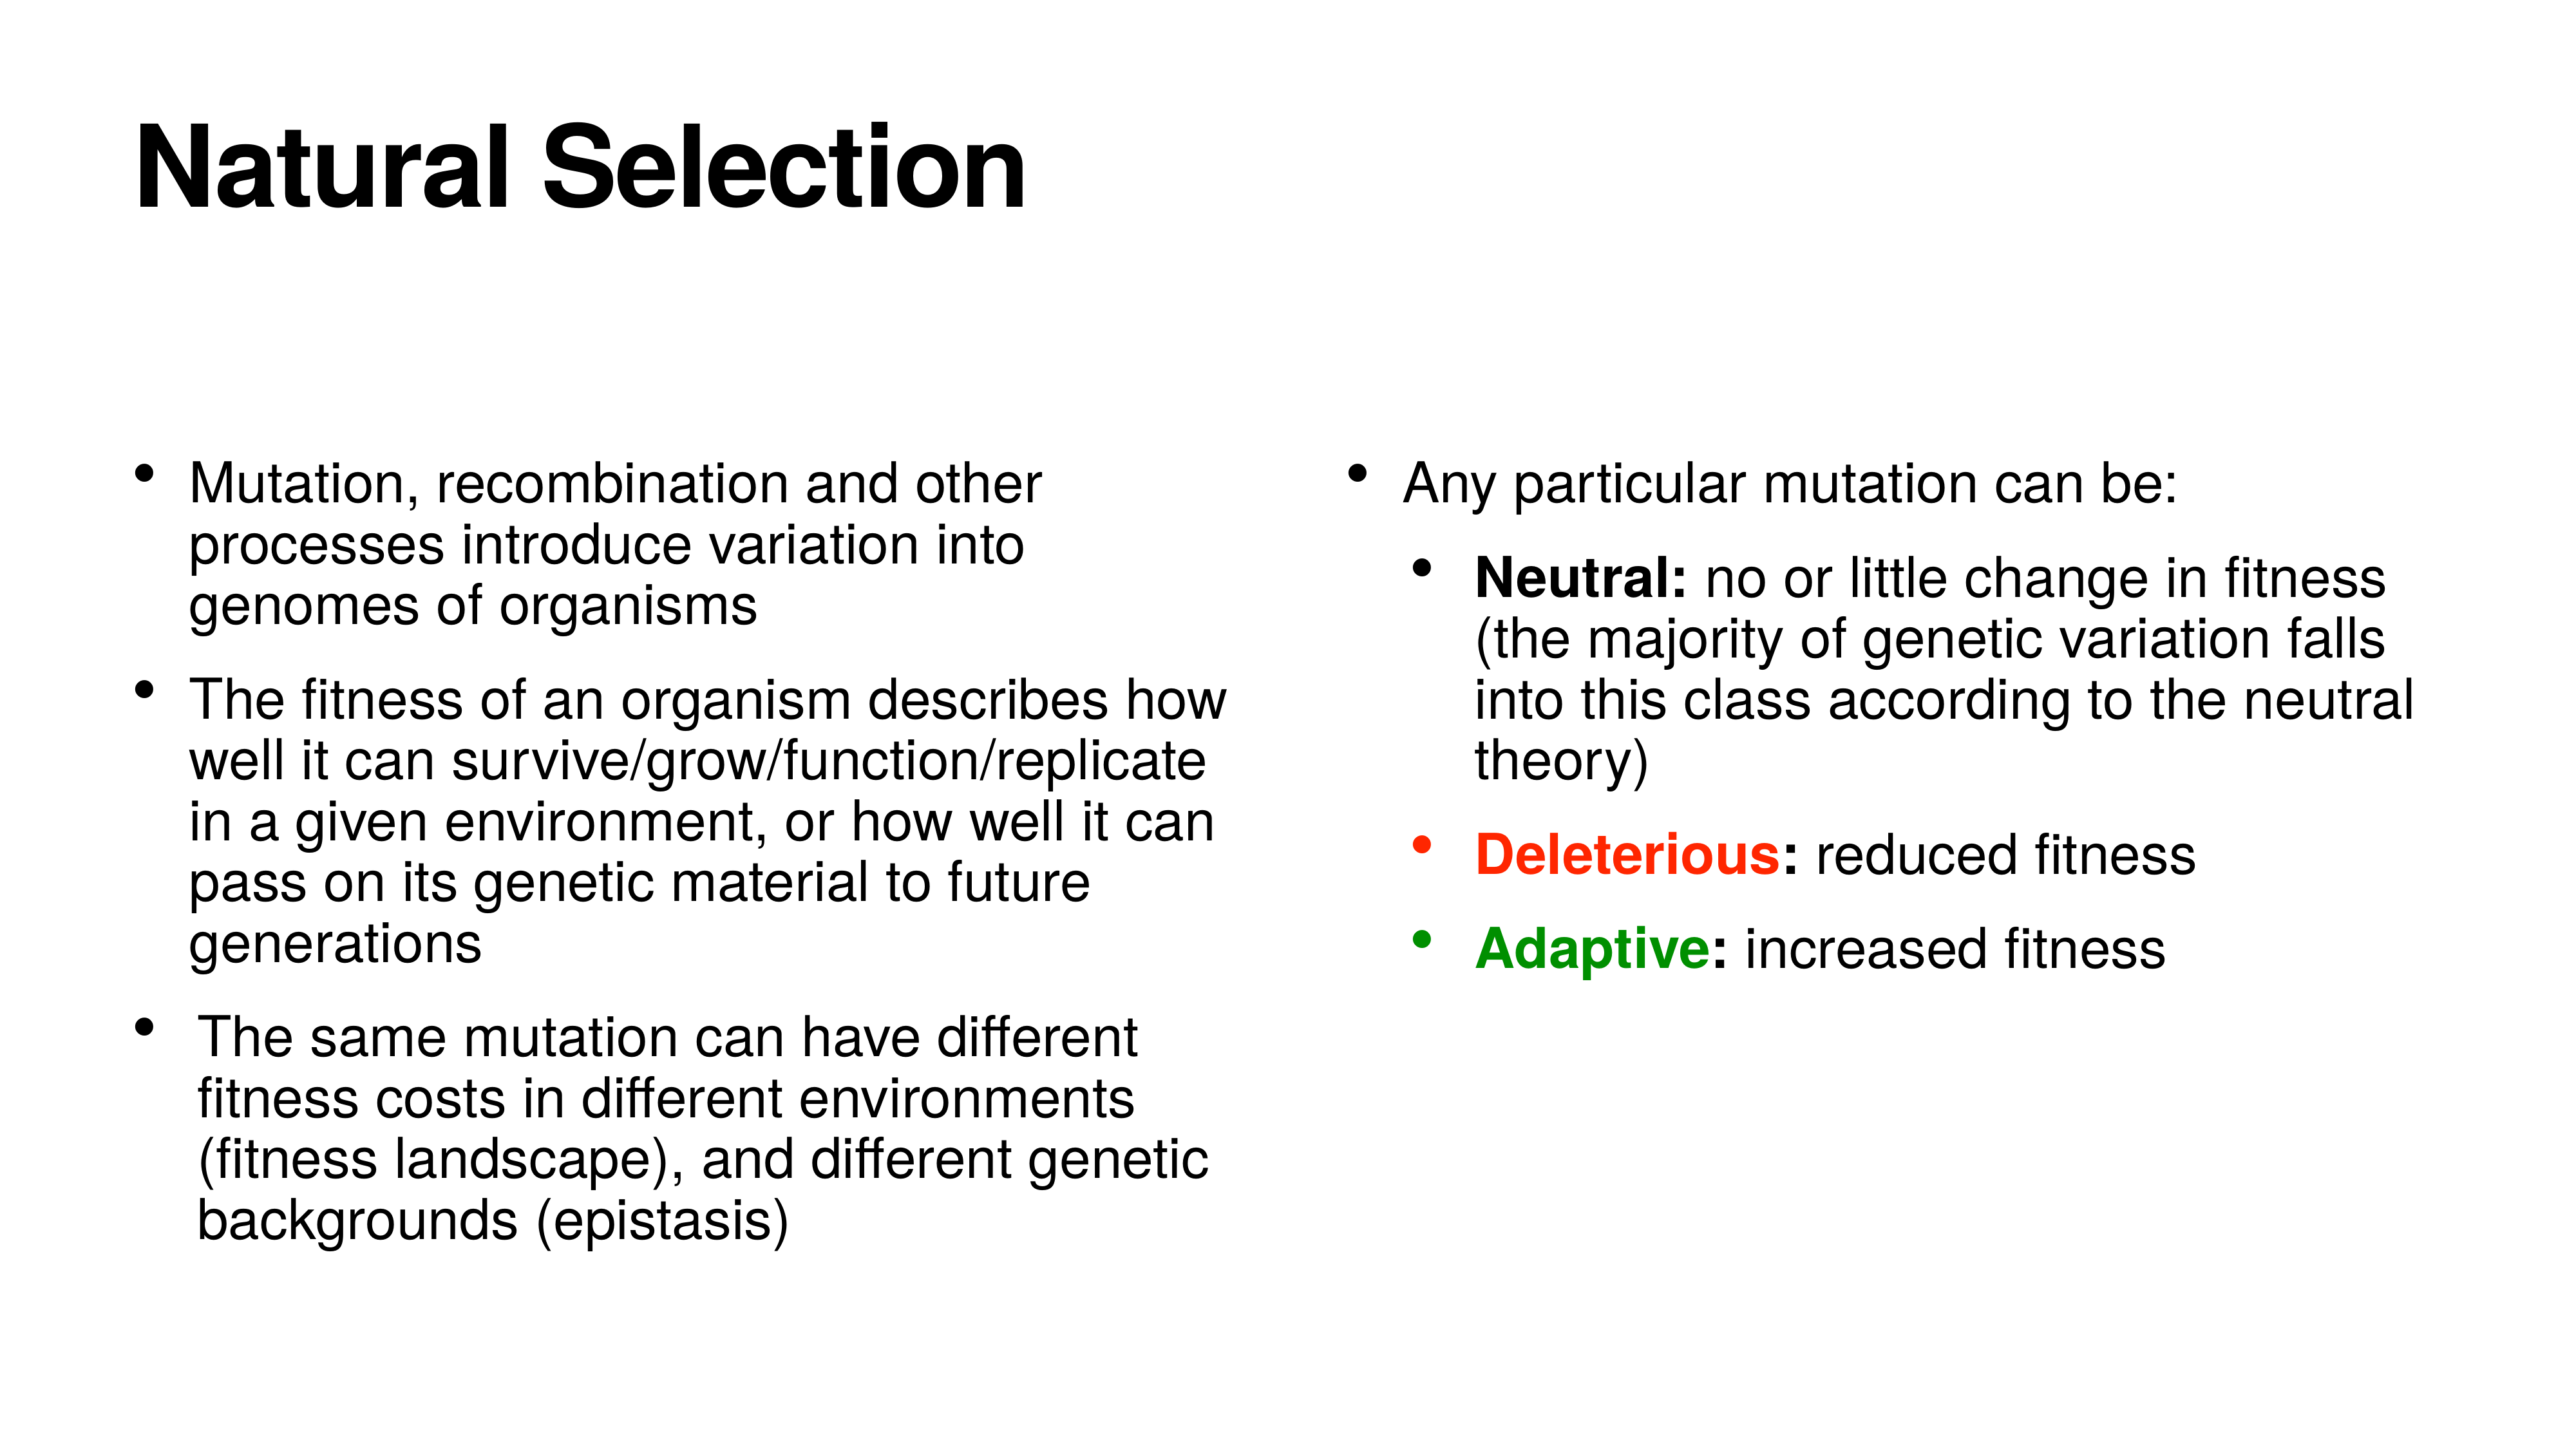

# Natural Selection

Mutation, recombination and other processes introduce variation into genomes of organisms
The fitness of an organism describes how well it can survive/grow/function/replicate in a given environment, or how well it can pass on its genetic material to future generations
The same mutation can have different fitness costs in different environments (fitness landscape), and different genetic backgrounds (epistasis)
Any particular mutation can be:
Neutral: no or little change in fitness (the majority of genetic variation falls into this class according to the neutral theory)
Deleterious: reduced fitness
Adaptive: increased fitness
5